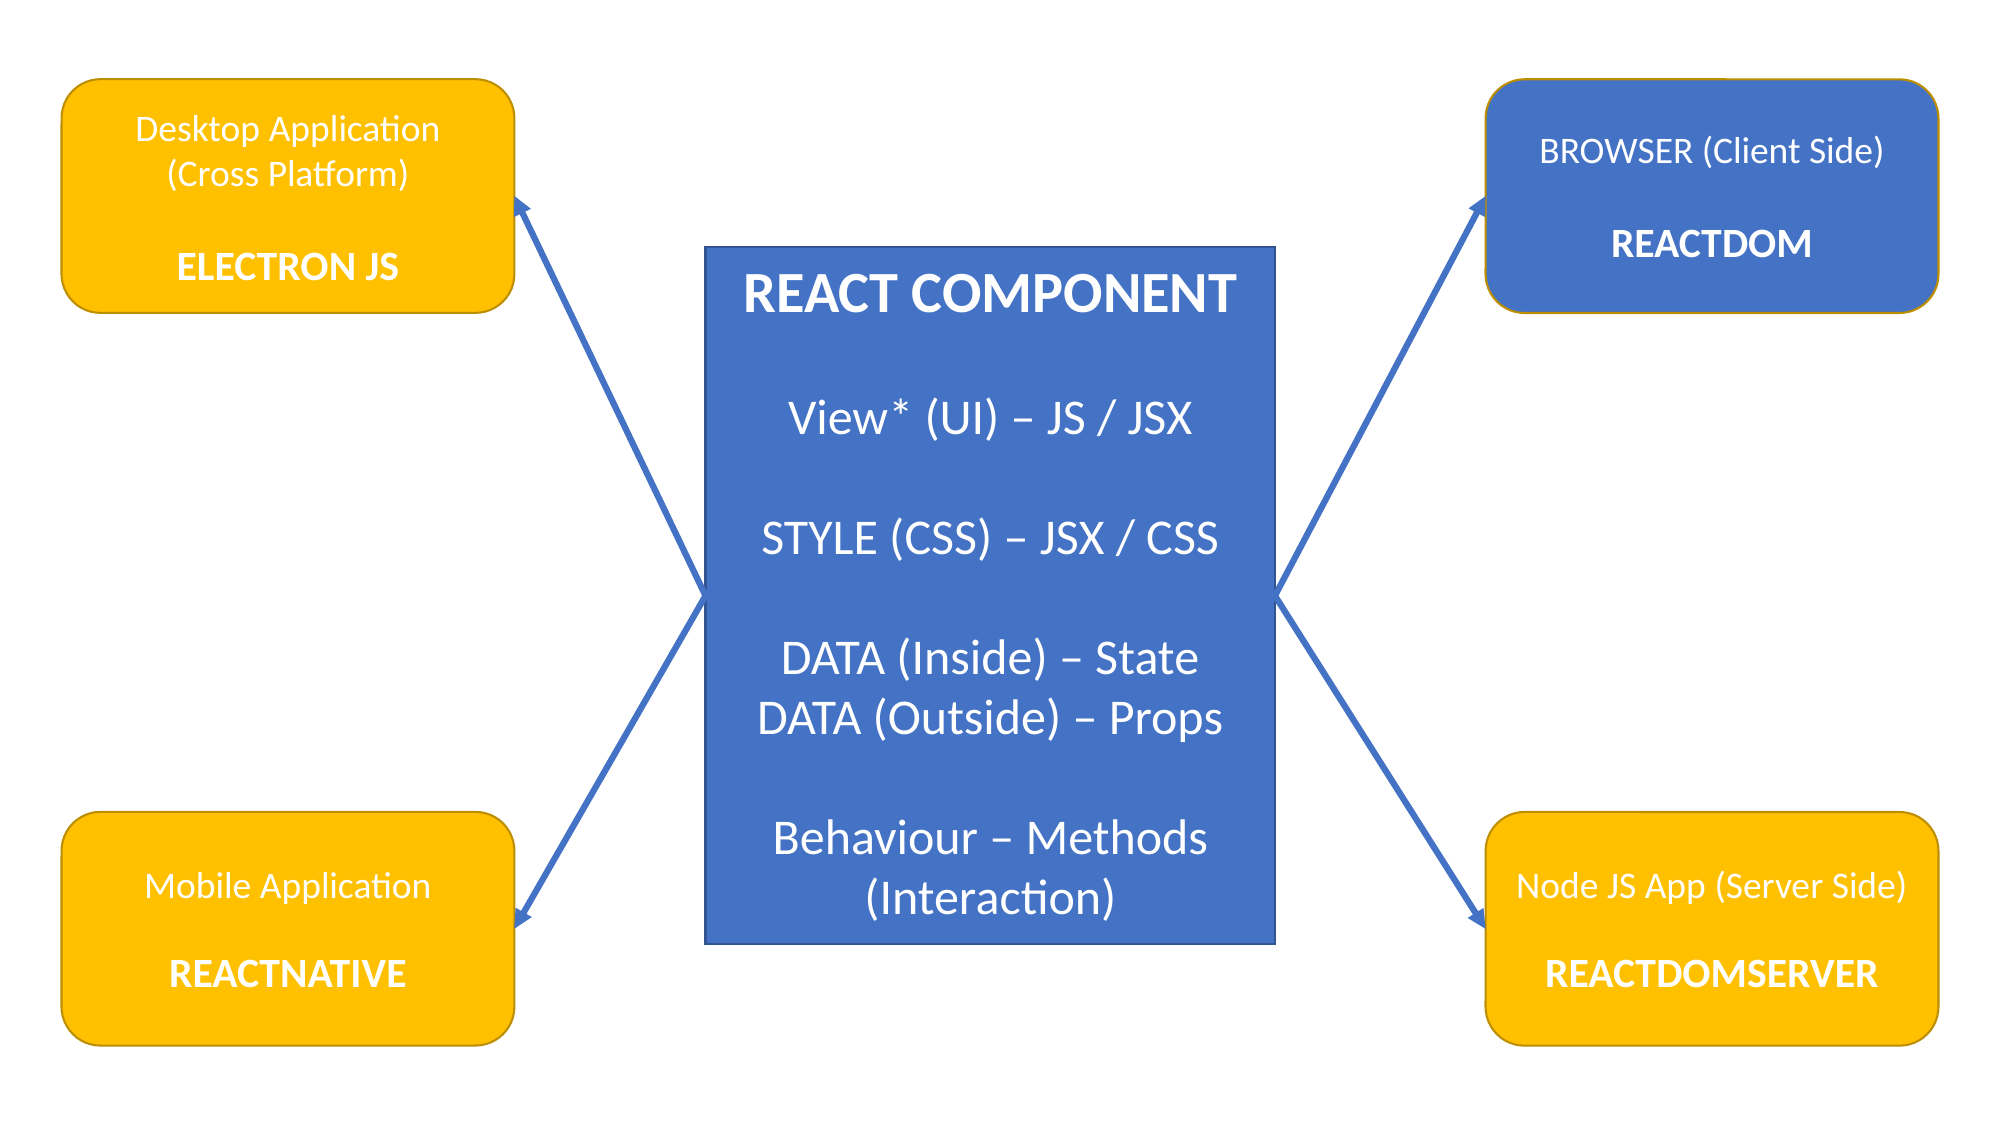

Desktop Application
(Cross Platform)

ELECTRON JS
BROWSER (Client Side)

REACTDOM
REACT COMPONENT

View* (UI) – JS / JSX

STYLE (CSS) – JSX / CSS

DATA (Inside) – State
DATA (Outside) – Props

Behaviour – Methods
(Interaction)
Mobile Application

REACTNATIVE
Node JS App (Server Side)

REACTDOMSERVER